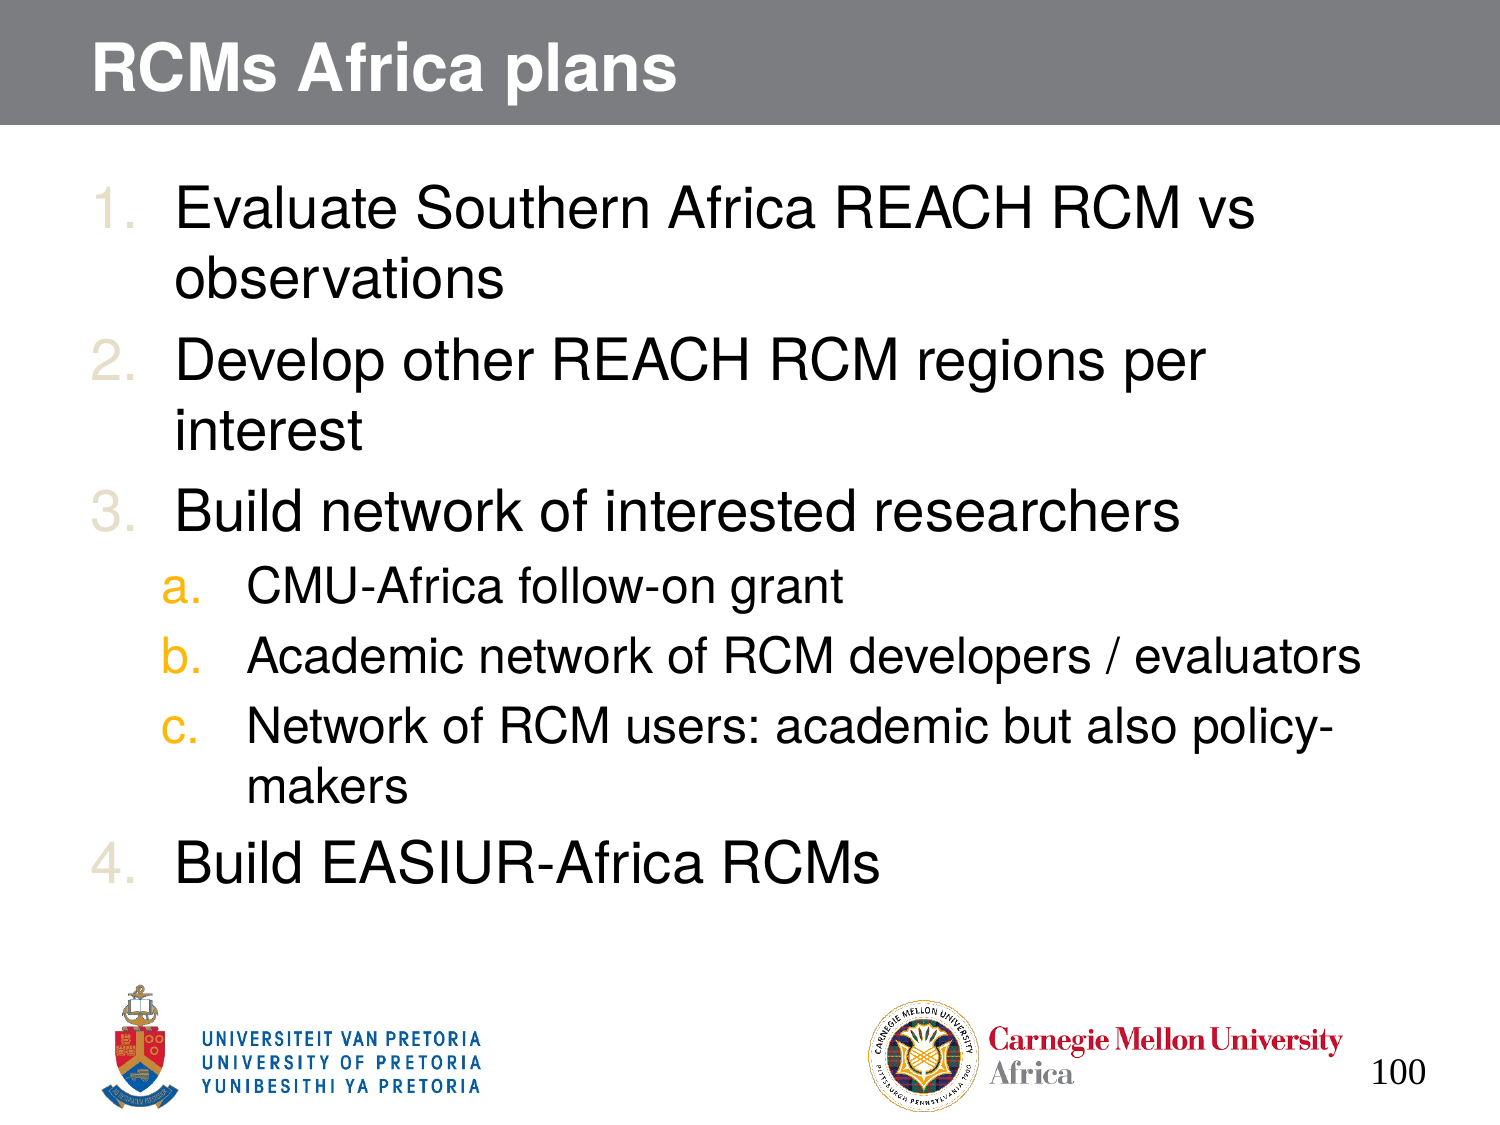

# RCMs Africa plans
Evaluate Southern Africa REACH RCM vs observations
Develop other REACH RCM regions per interest
Build network of interested researchers
CMU-Africa follow-on grant
Academic network of RCM developers / evaluators
Network of RCM users: academic but also policy-makers
Build EASIUR-Africa RCMs